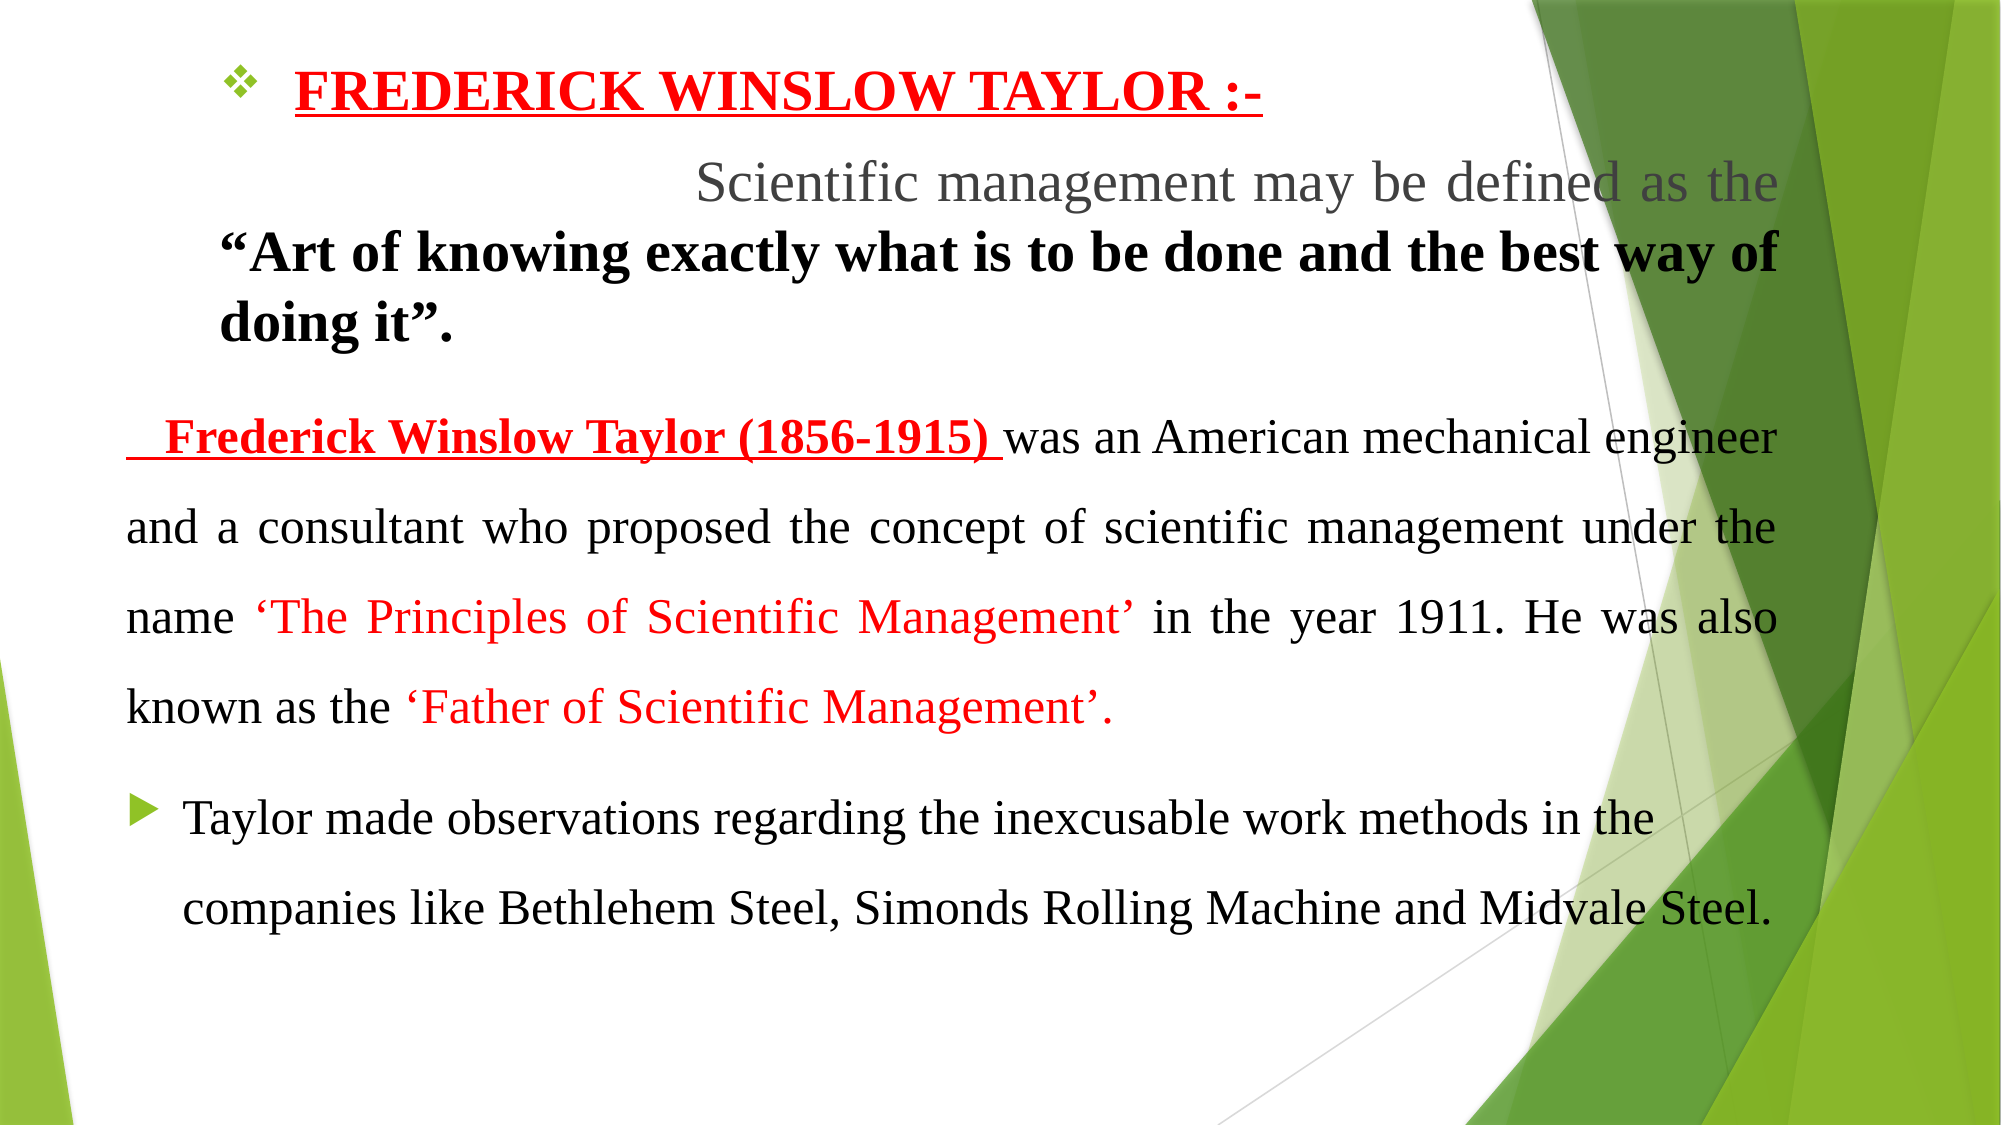

FREDERICK WINSLOW TAYLOR :-
                          Scientific management may be defined as the “Art of knowing exactly what is to be done and the best way of doing it”.
   Frederick Winslow Taylor (1856-1915) was an American mechanical engineer and a consultant who proposed the concept of scientific management under the name ‘The Principles of Scientific Management’ in the year 1911. He was also known as the ‘Father of Scientific Management’.
Taylor made observations regarding the inexcusable work methods in the companies like Bethlehem Steel, Simonds Rolling Machine and Midvale Steel.